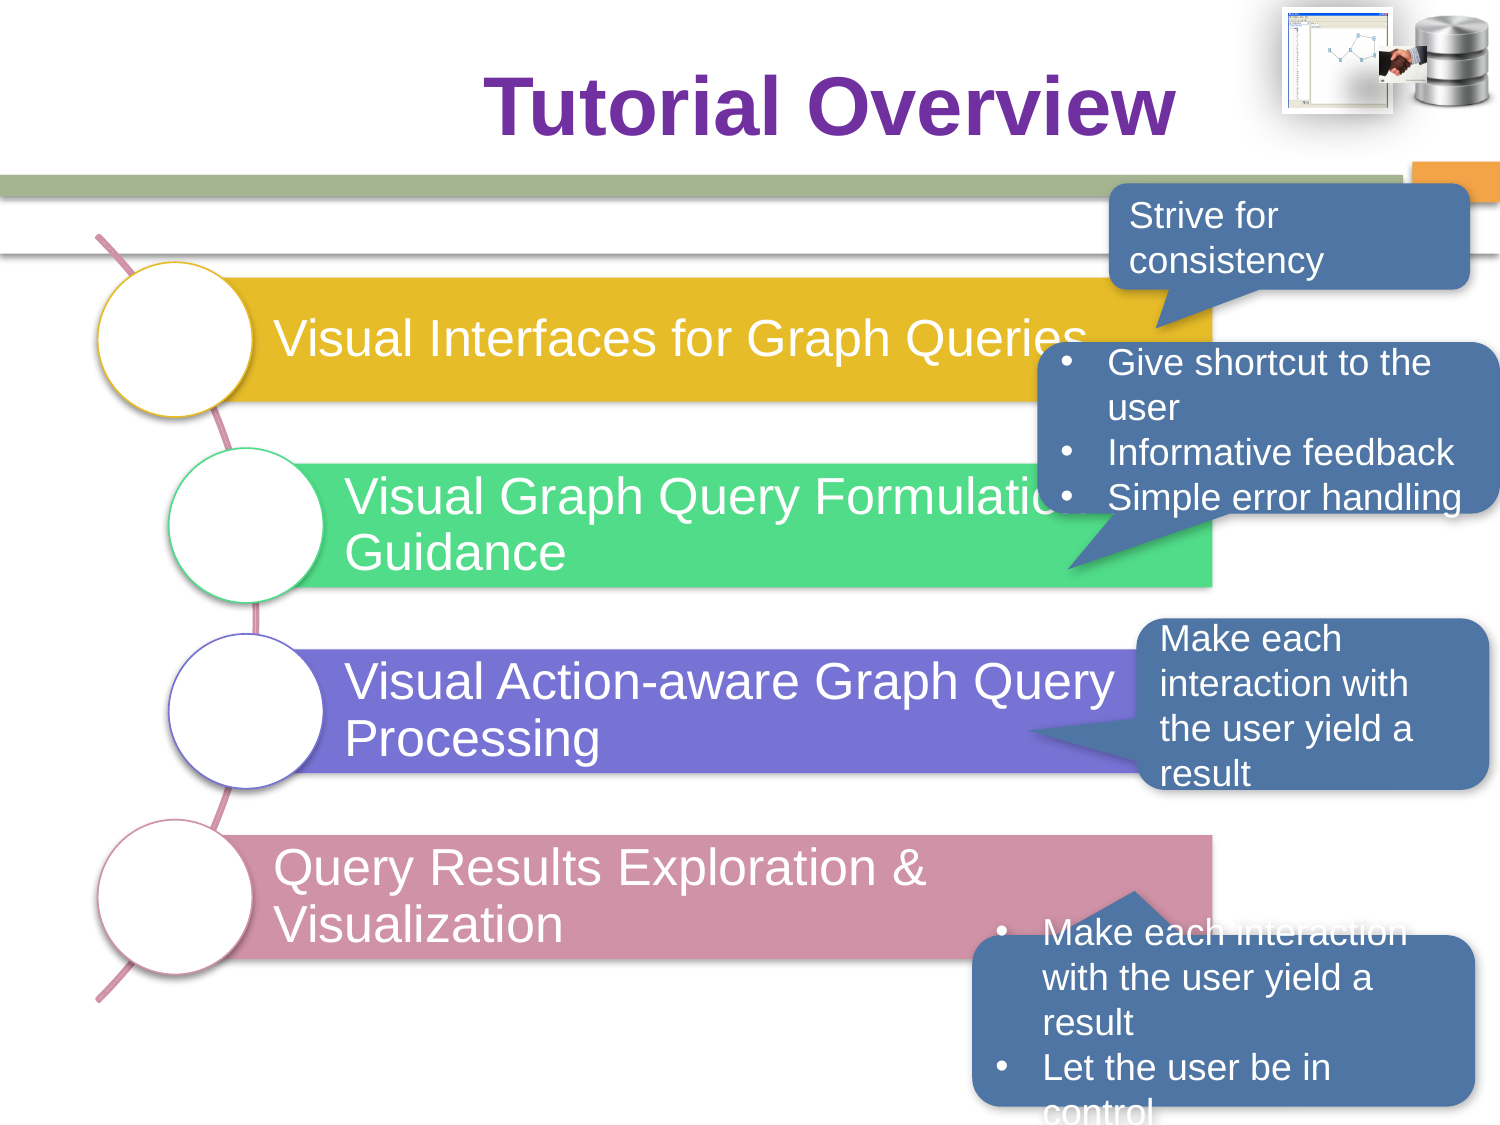

# Tutorial Overview
Strive for consistency
Visual Interfaces for Graph Queries
Visual Graph Query Formulation & Guidance
Visual Action-aware Graph Query Processing
Query Results Exploration & Visualization
Give shortcut to the user
Informative feedback
Simple error handling
Make each interaction with the user yield a result
Make each interaction with the user yield a result
Let the user be in control